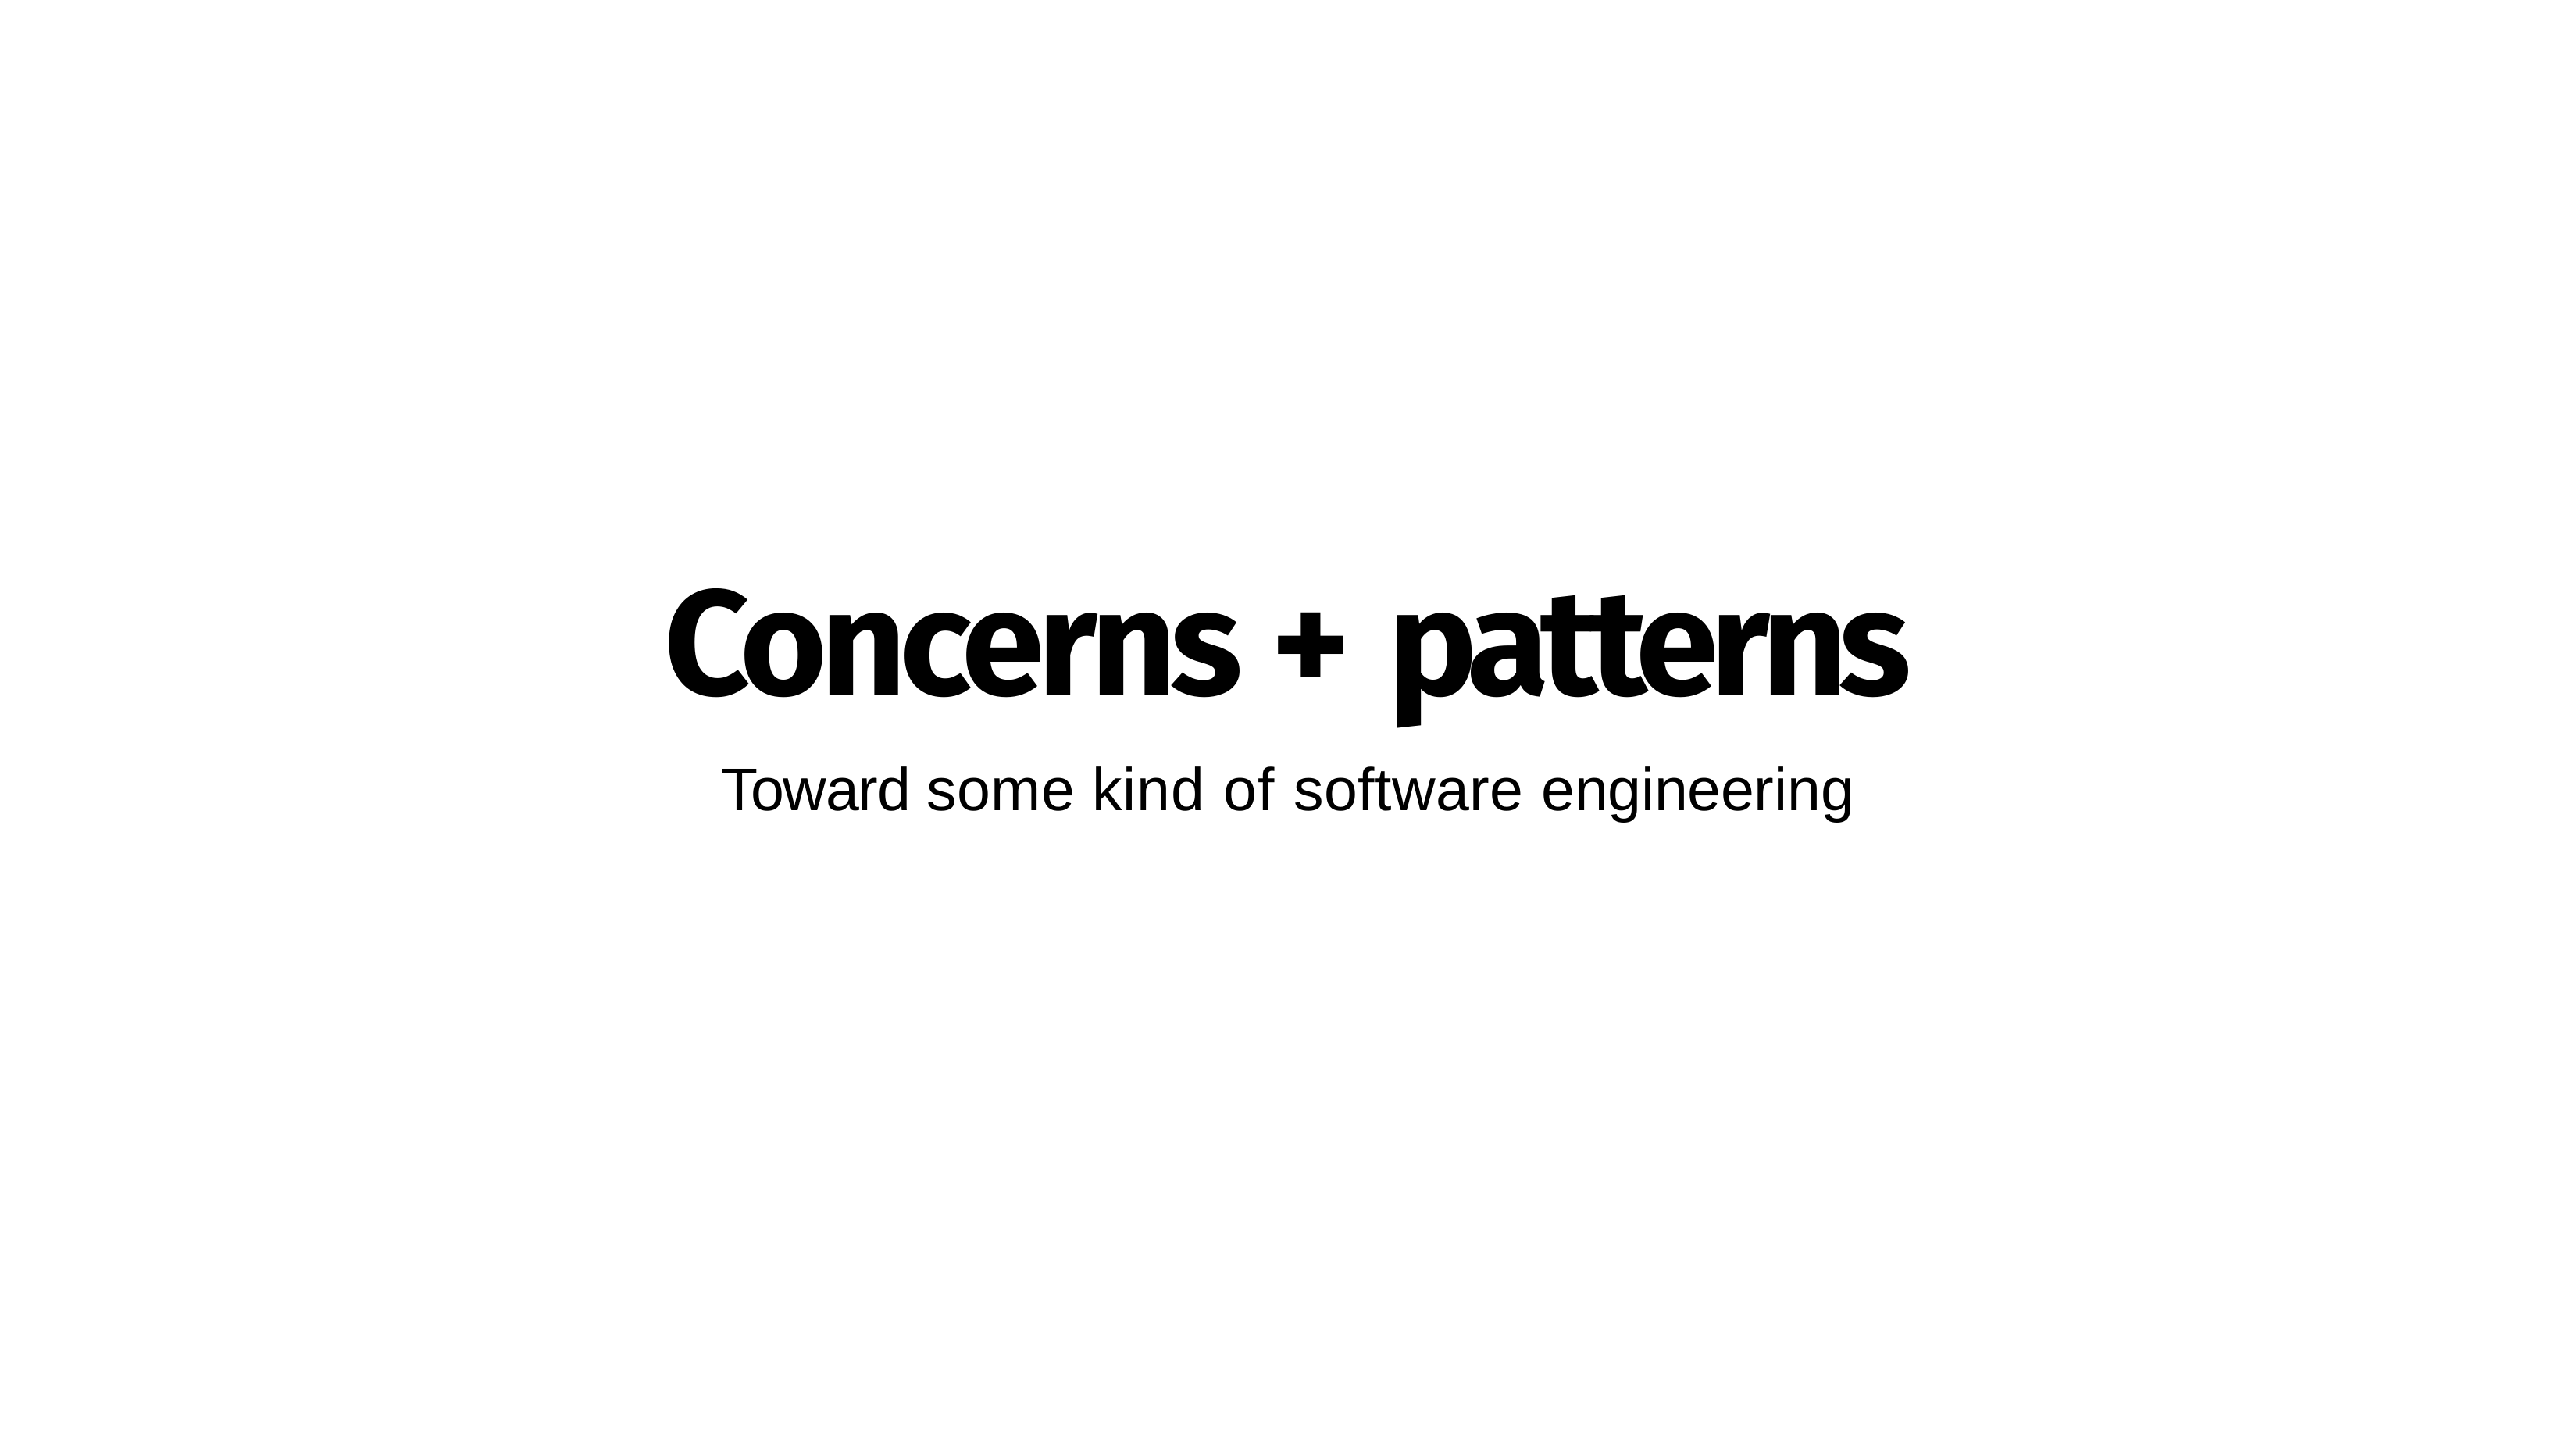

# Concerns + patterns
Toward some kind of software engineering